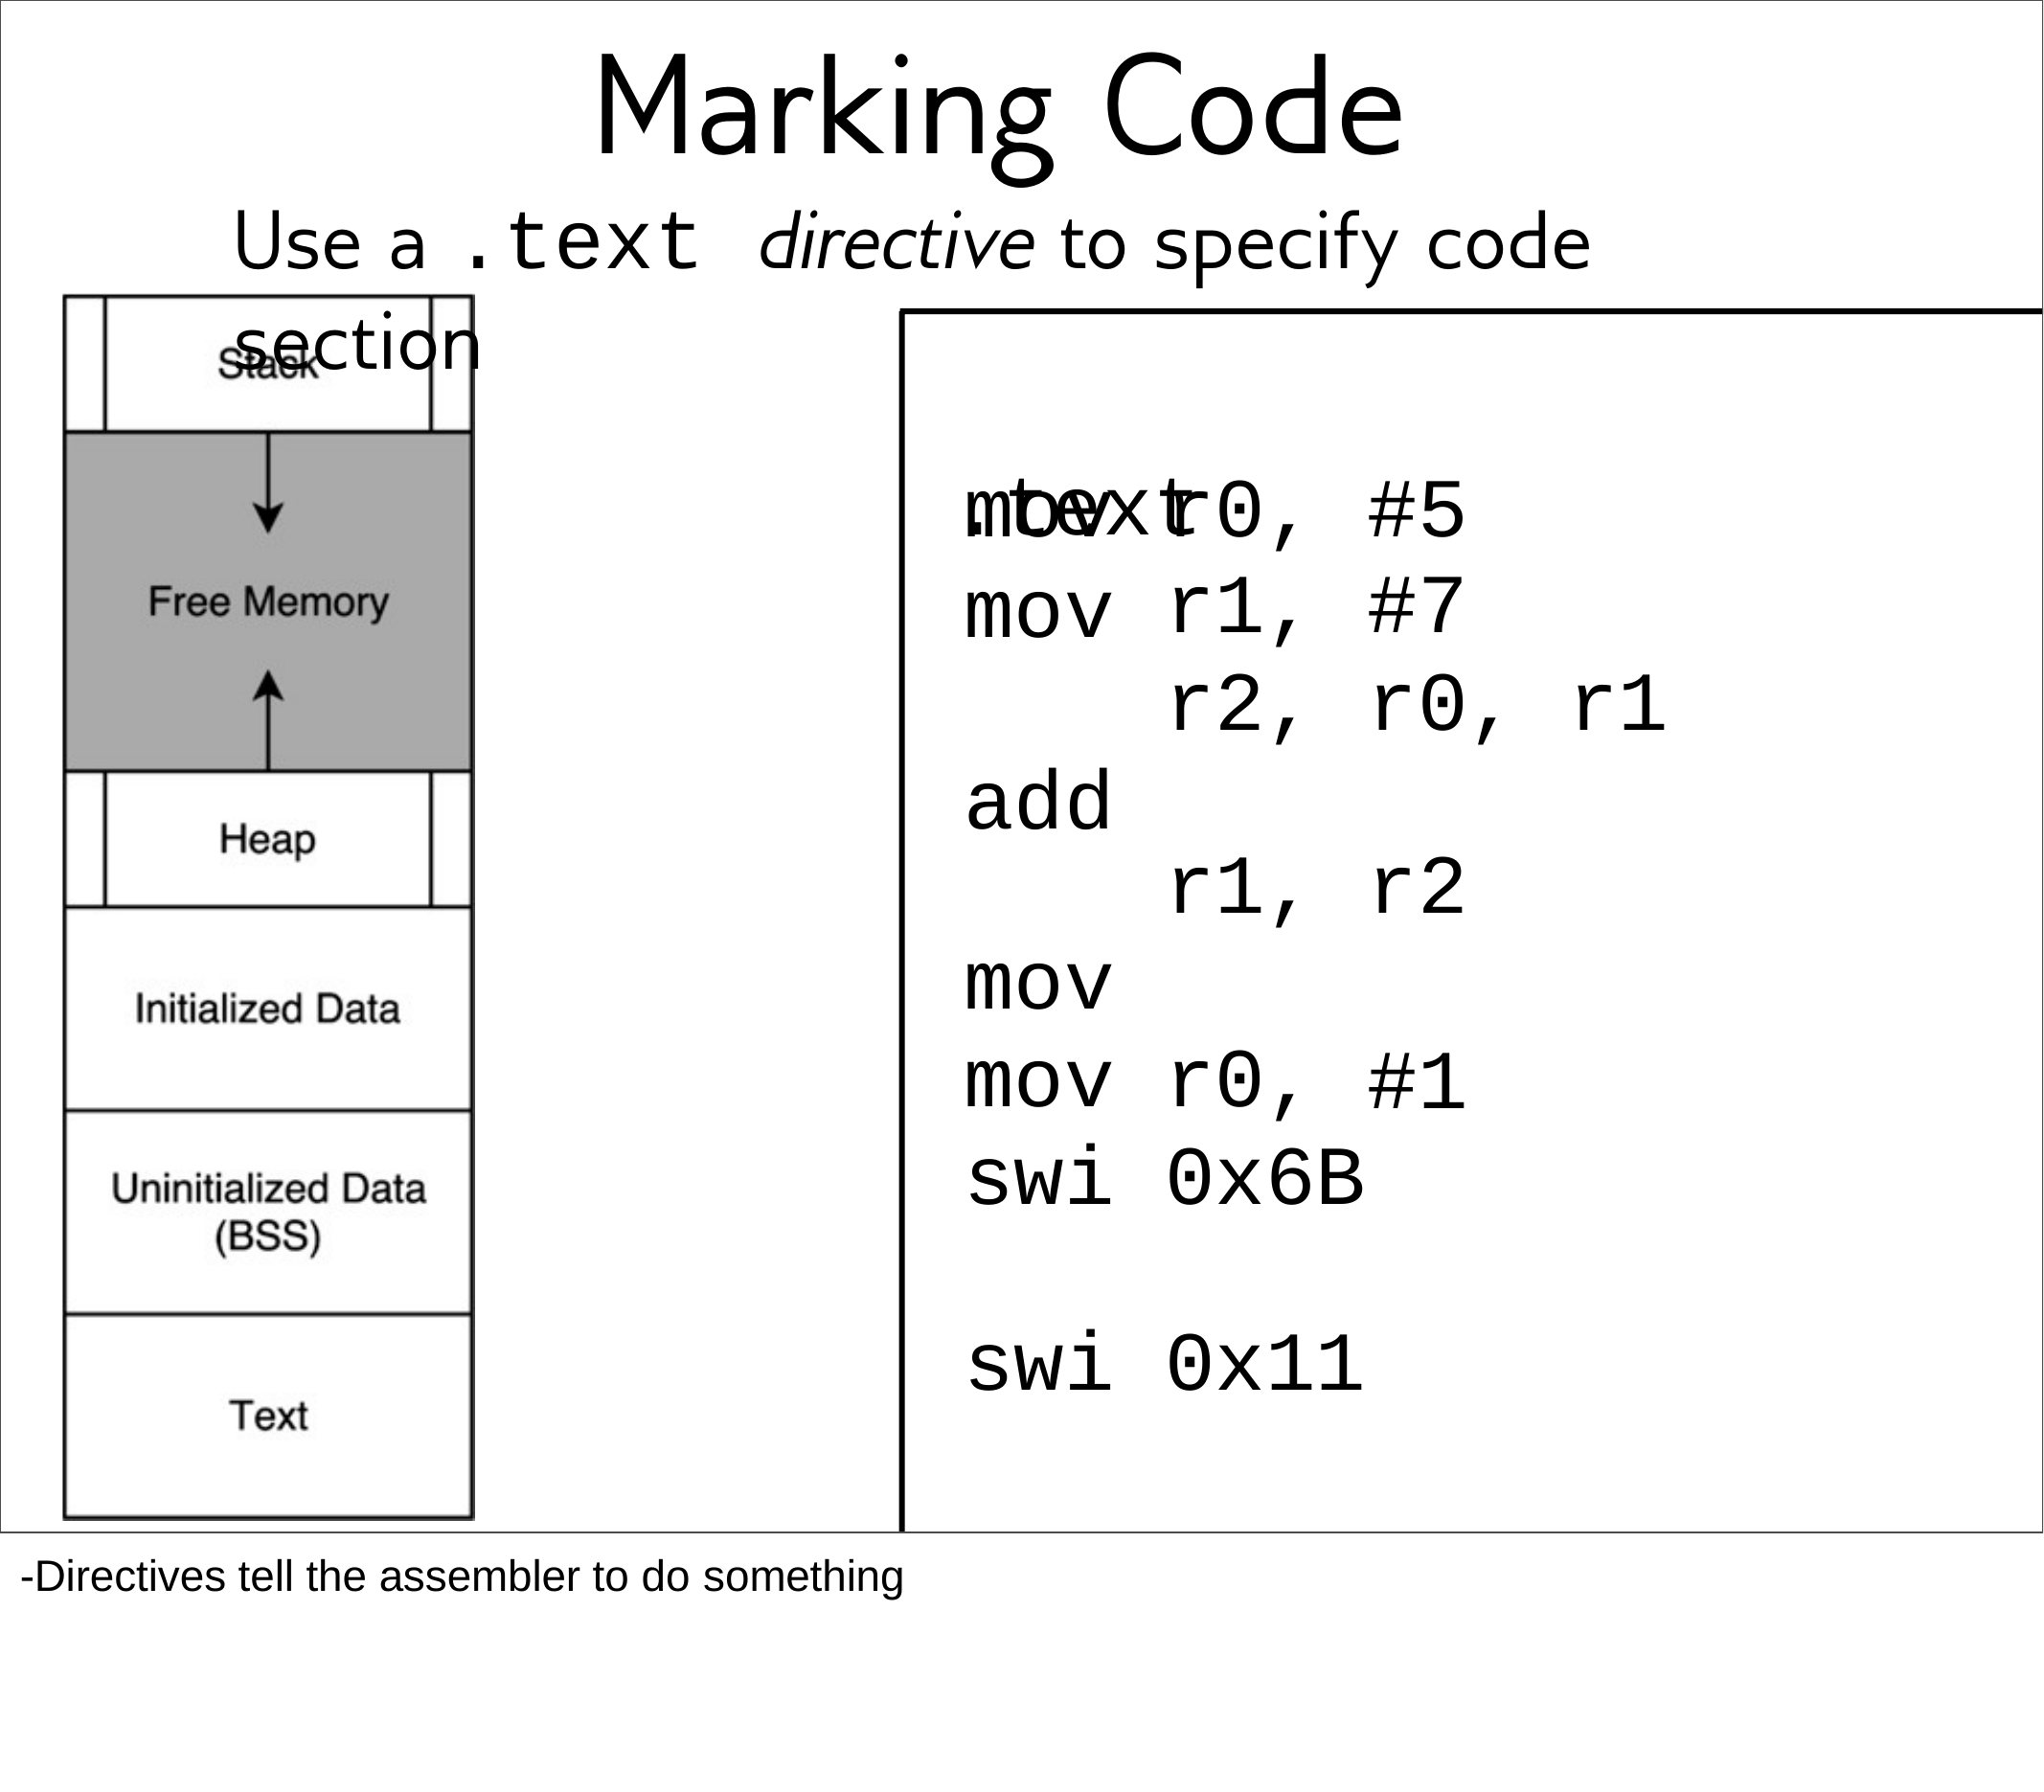

# Marking Code
Use a .text directive to specify code section
.text

| mov mov add mov | r0, r1, r2, r1, | #5 #7 r0, r1 r2 |
| --- | --- | --- |
| mov swi | r0, 0x6B | #1 |
| swi | 0x11 |  |
-Directives tell the assembler to do something